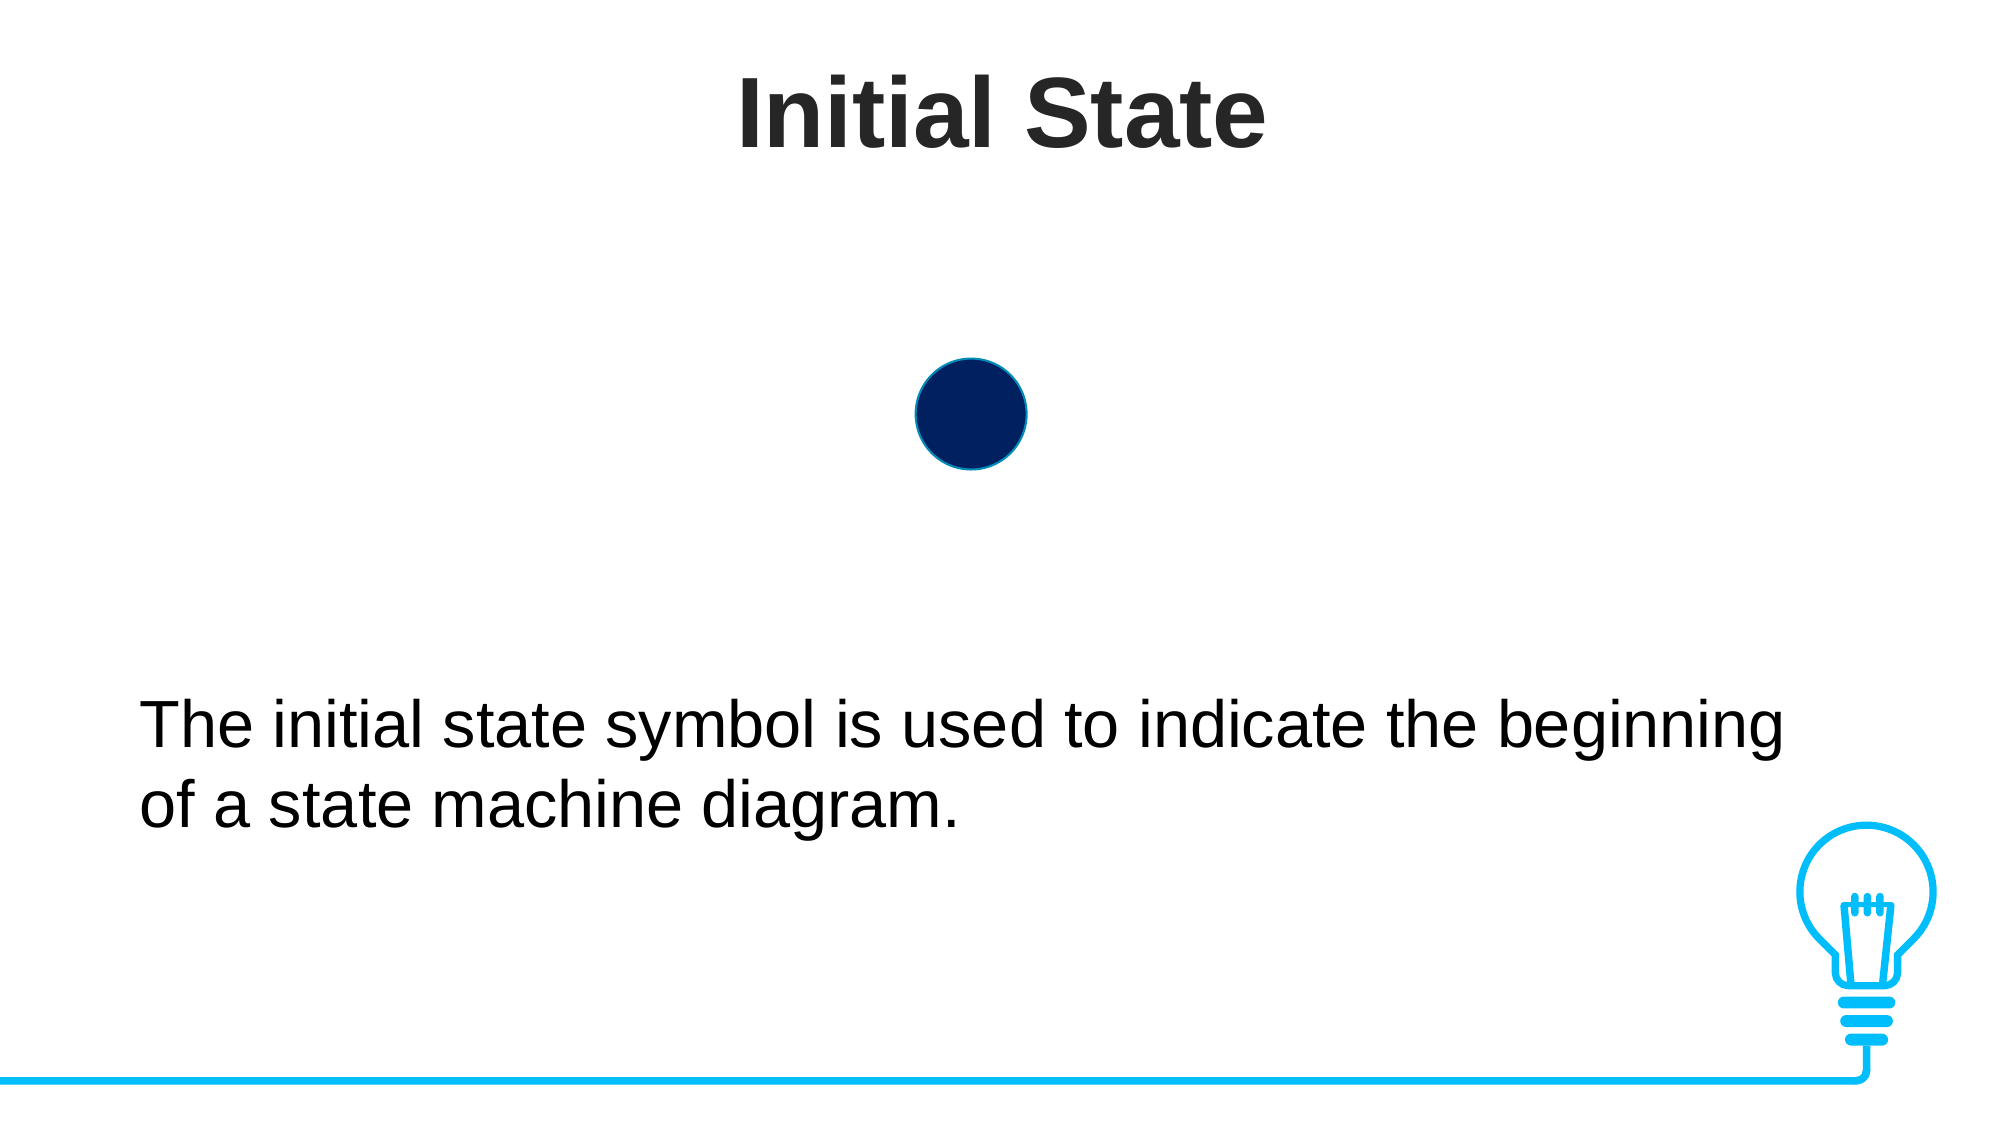

Initial State

The initial state symbol is used to indicate the beginning of a state machine diagram.